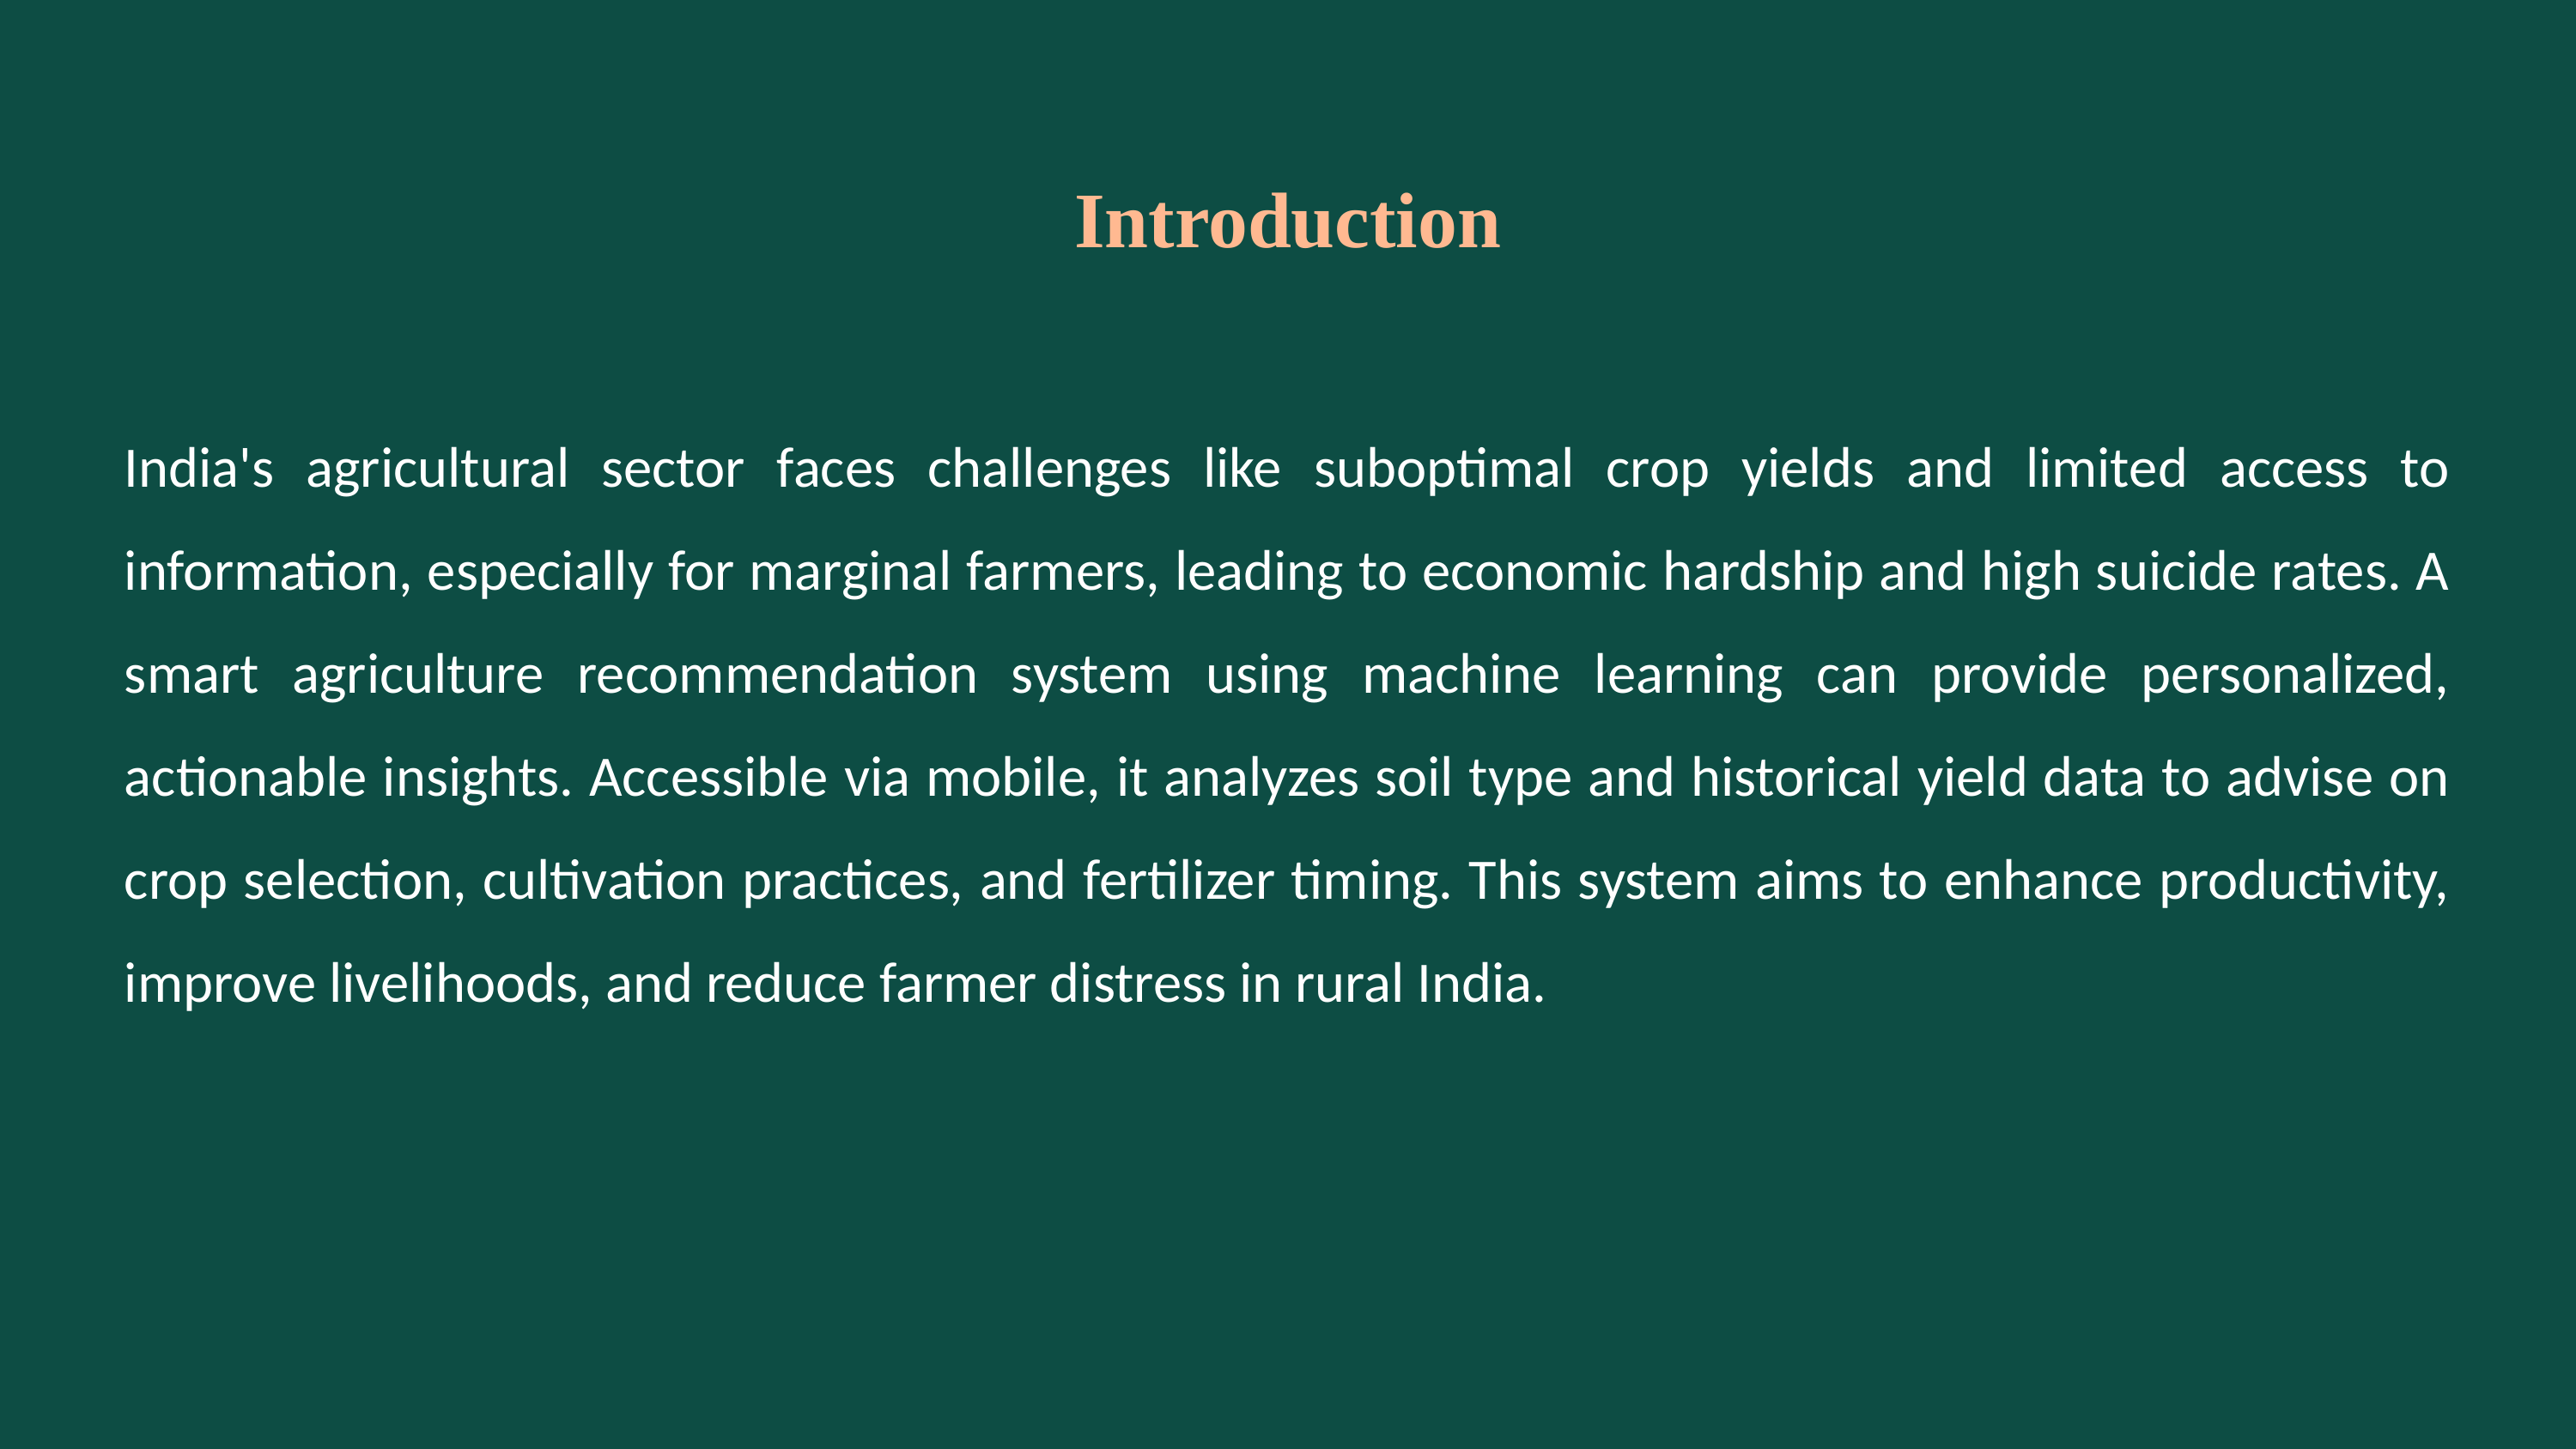

Introduction
India's agricultural sector faces challenges like suboptimal crop yields and limited access to information, especially for marginal farmers, leading to economic hardship and high suicide rates. A smart agriculture recommendation system using machine learning can provide personalized, actionable insights. Accessible via mobile, it analyzes soil type and historical yield data to advise on crop selection, cultivation practices, and fertilizer timing. This system aims to enhance productivity, improve livelihoods, and reduce farmer distress in rural India.